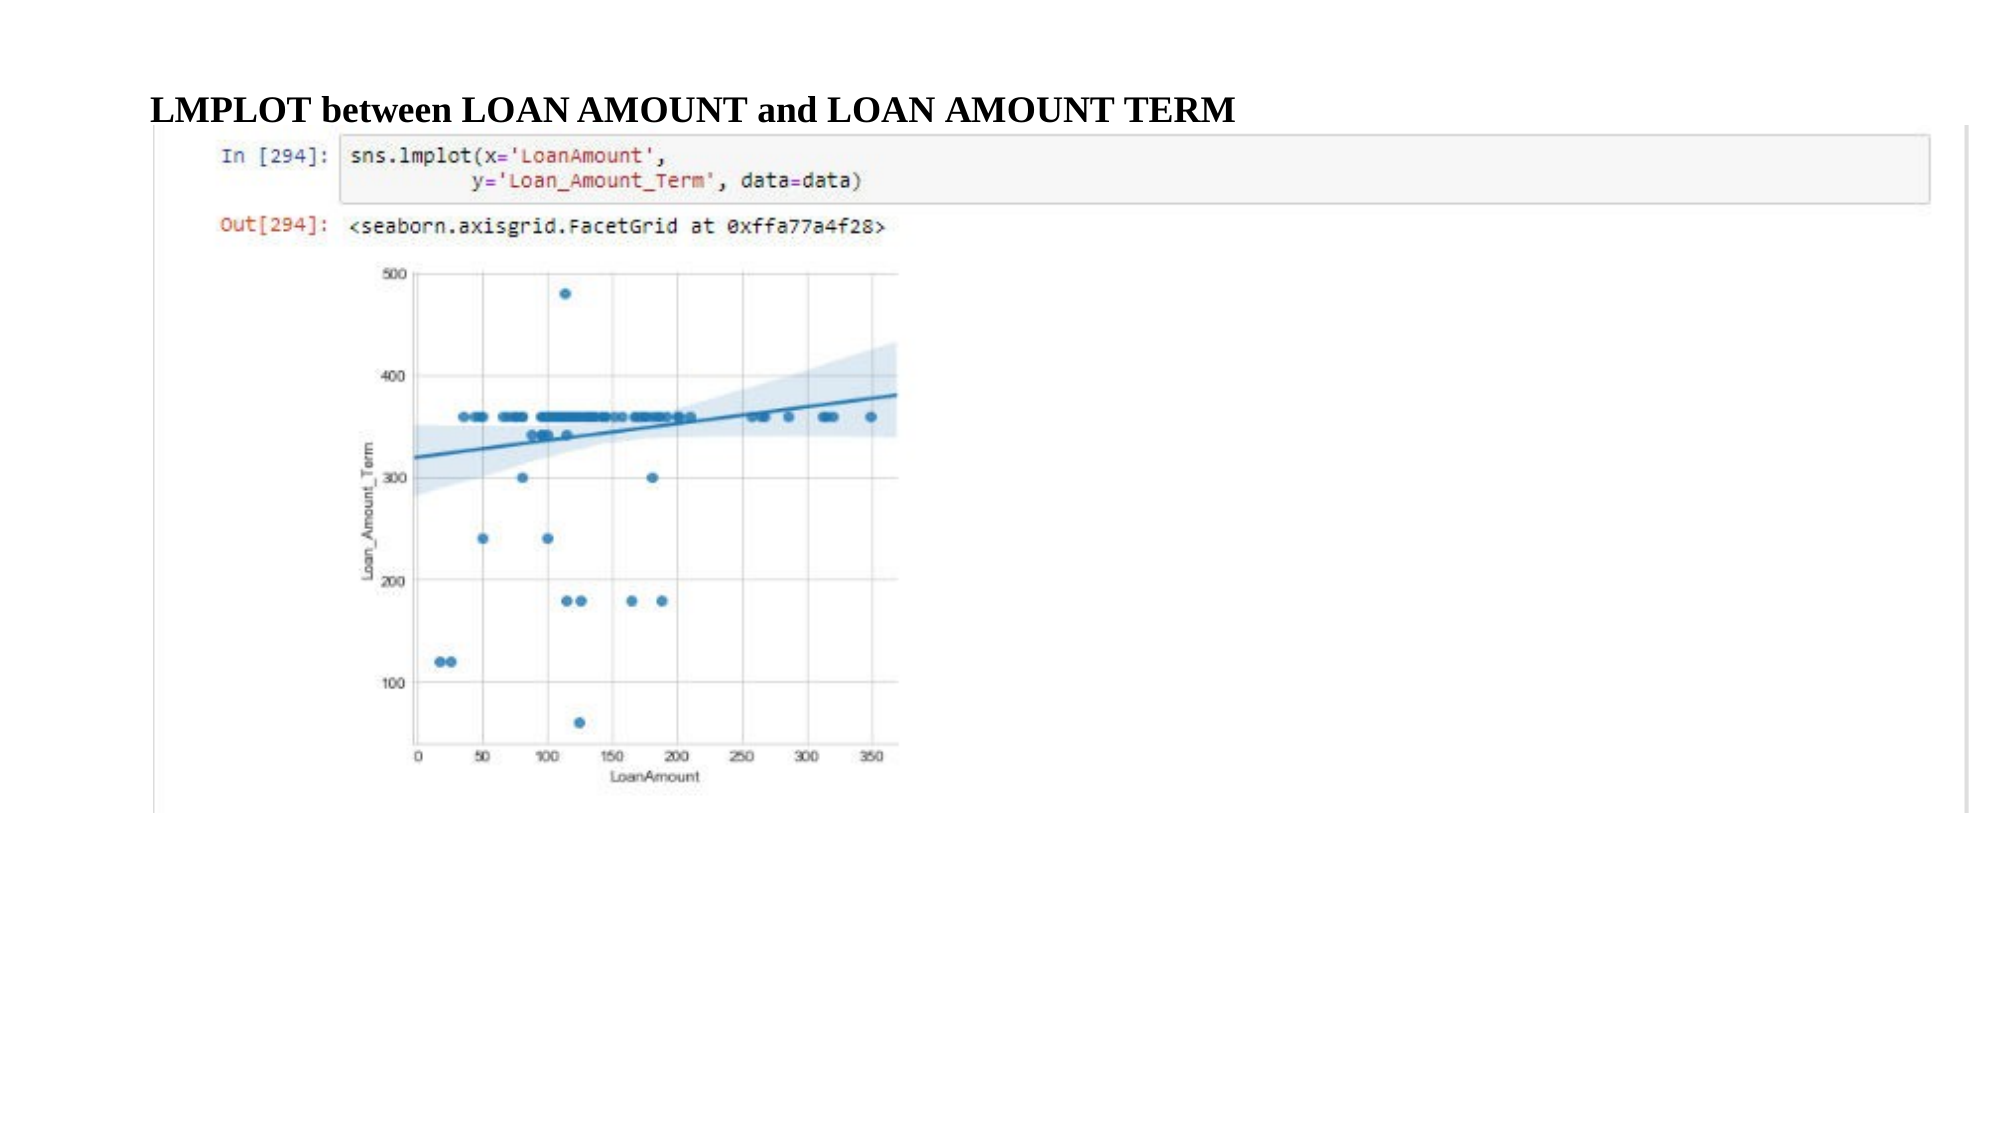

LMPLOT between LOAN AMOUNT and LOAN AMOUNT TERM